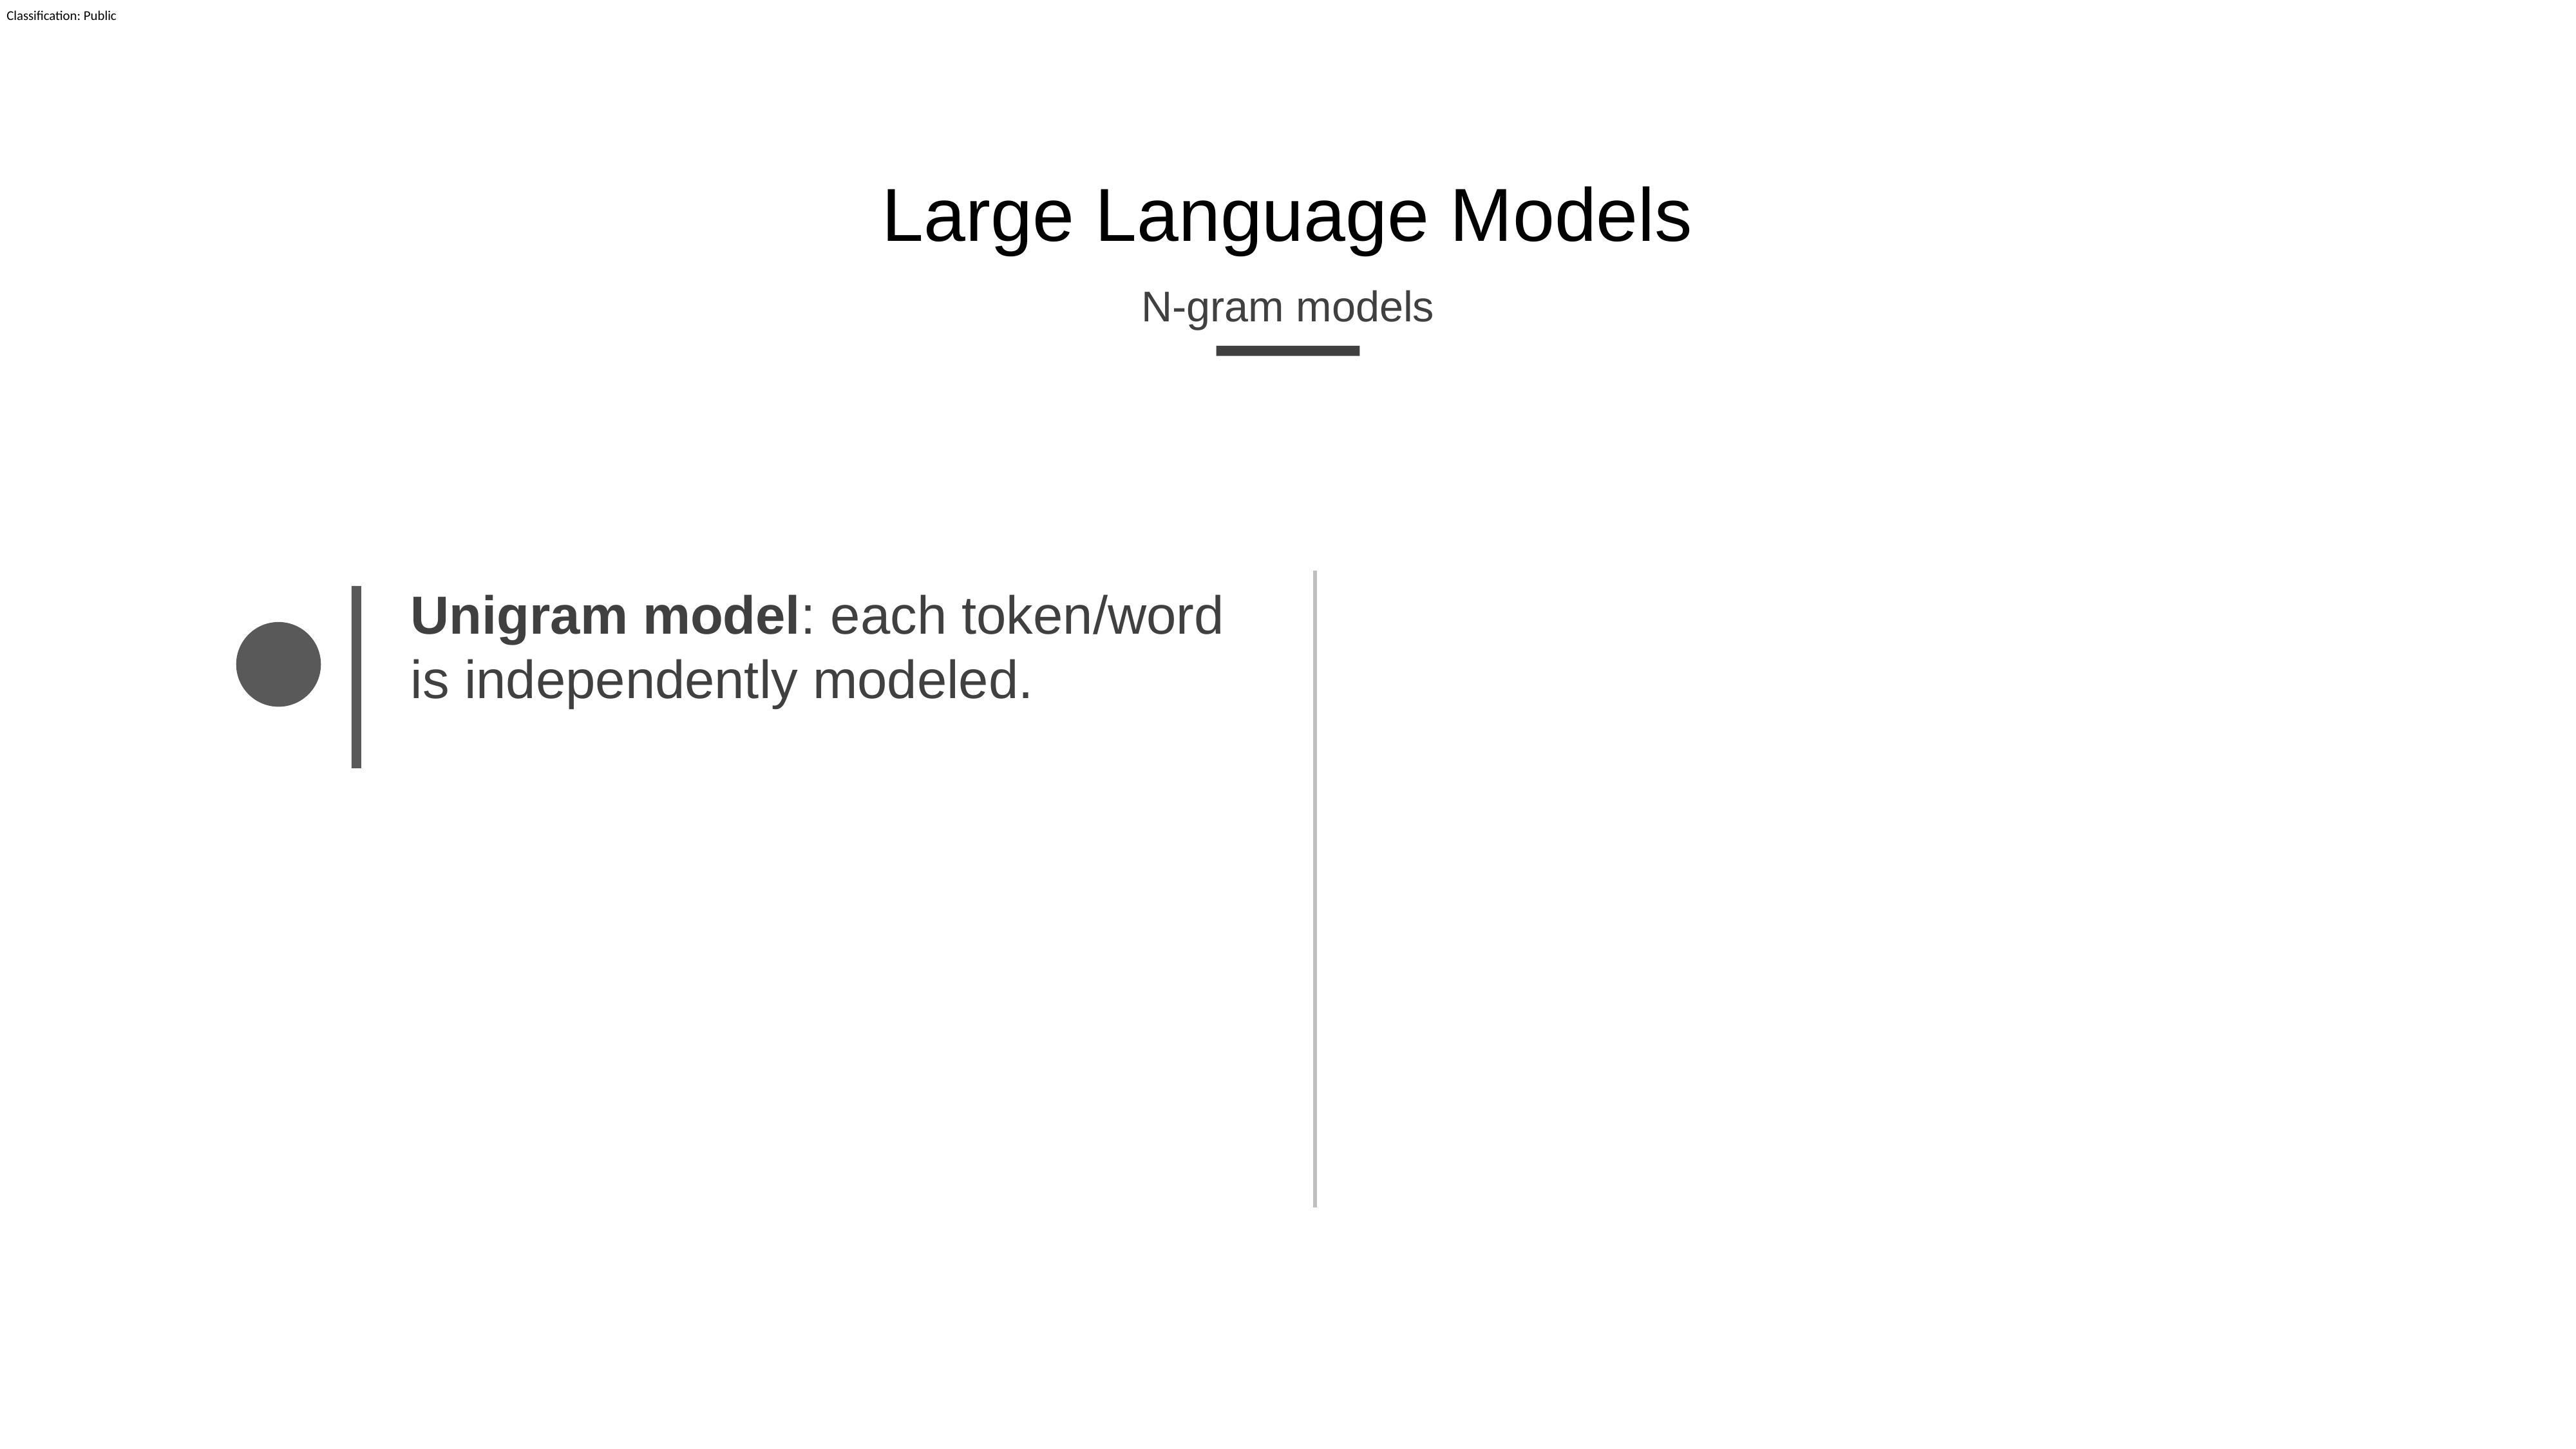

# Large Language Models
N-gram models

Unigram model: each token/word is independently modeled.